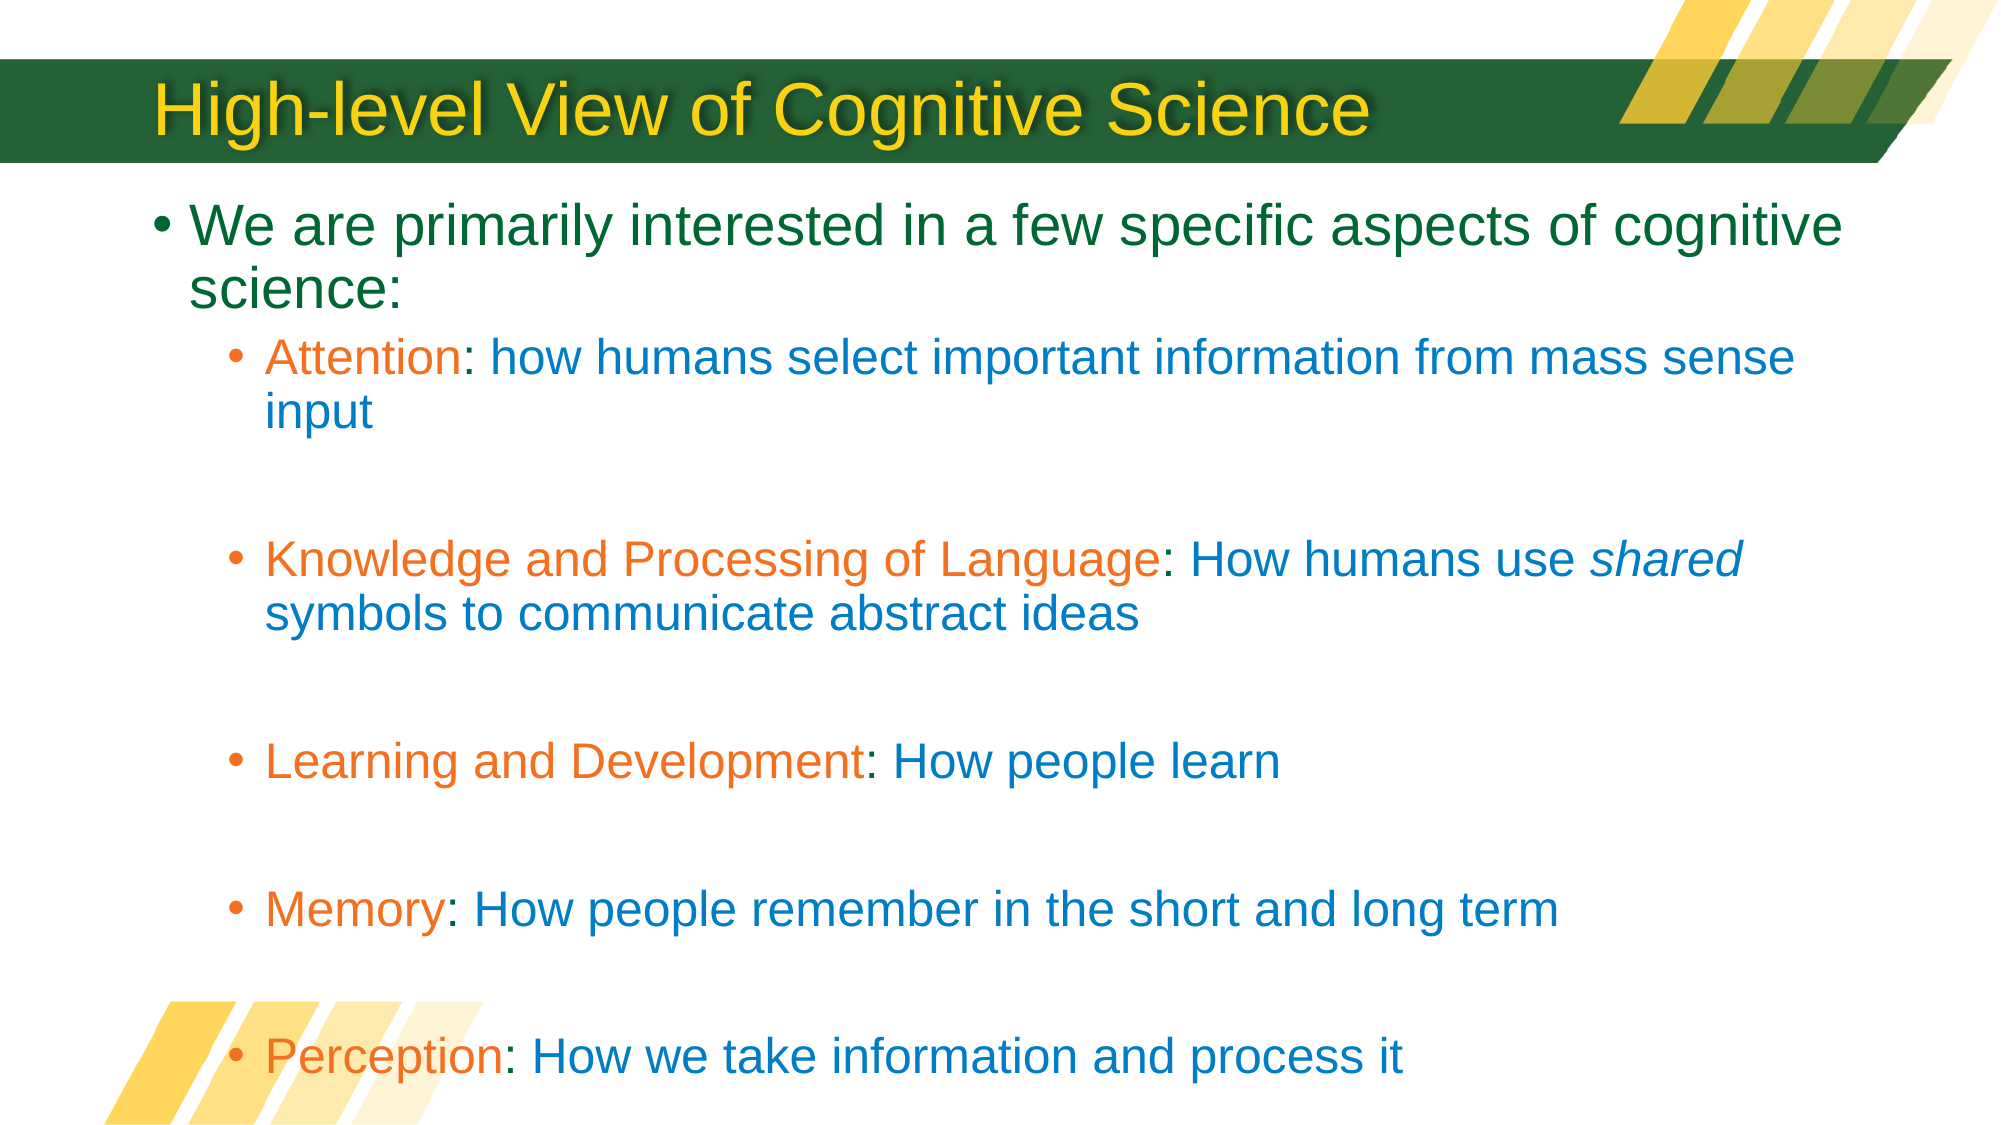

# High-level View of Cognitive Science
We are primarily interested in a few specific aspects of cognitive science:
Attention: how humans select important information from mass sense input

Knowledge and Processing of Language: How humans use shared symbols to communicate abstract ideas

Learning and Development: How people learn

Memory: How people remember in the short and long term

Perception: How we take information and process it